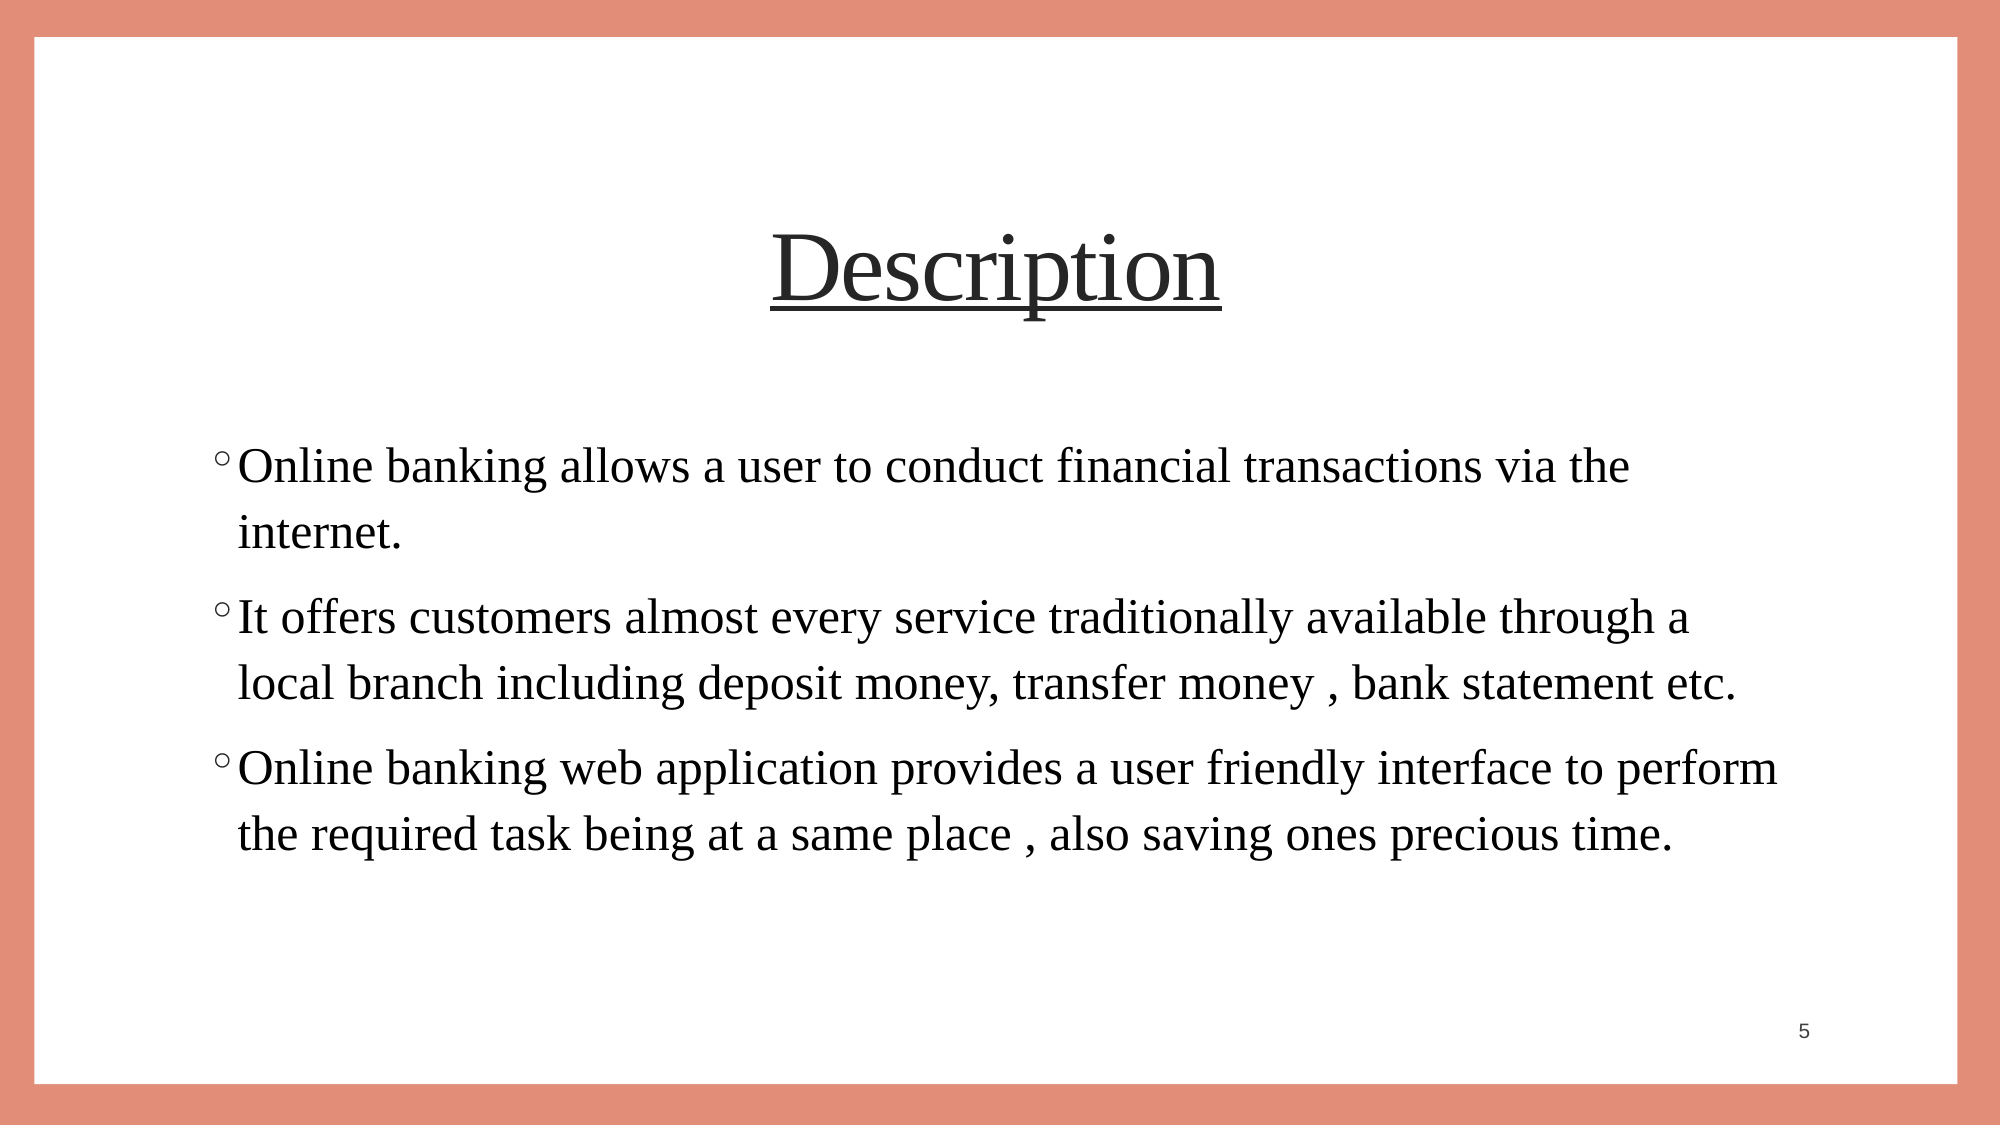

Description
Online banking allows a user to conduct financial transactions via the internet.
It offers customers almost every service traditionally available through a local branch including deposit money, transfer money , bank statement etc.
Online banking web application provides a user friendly interface to perform the required task being at a same place , also saving ones precious time.
5